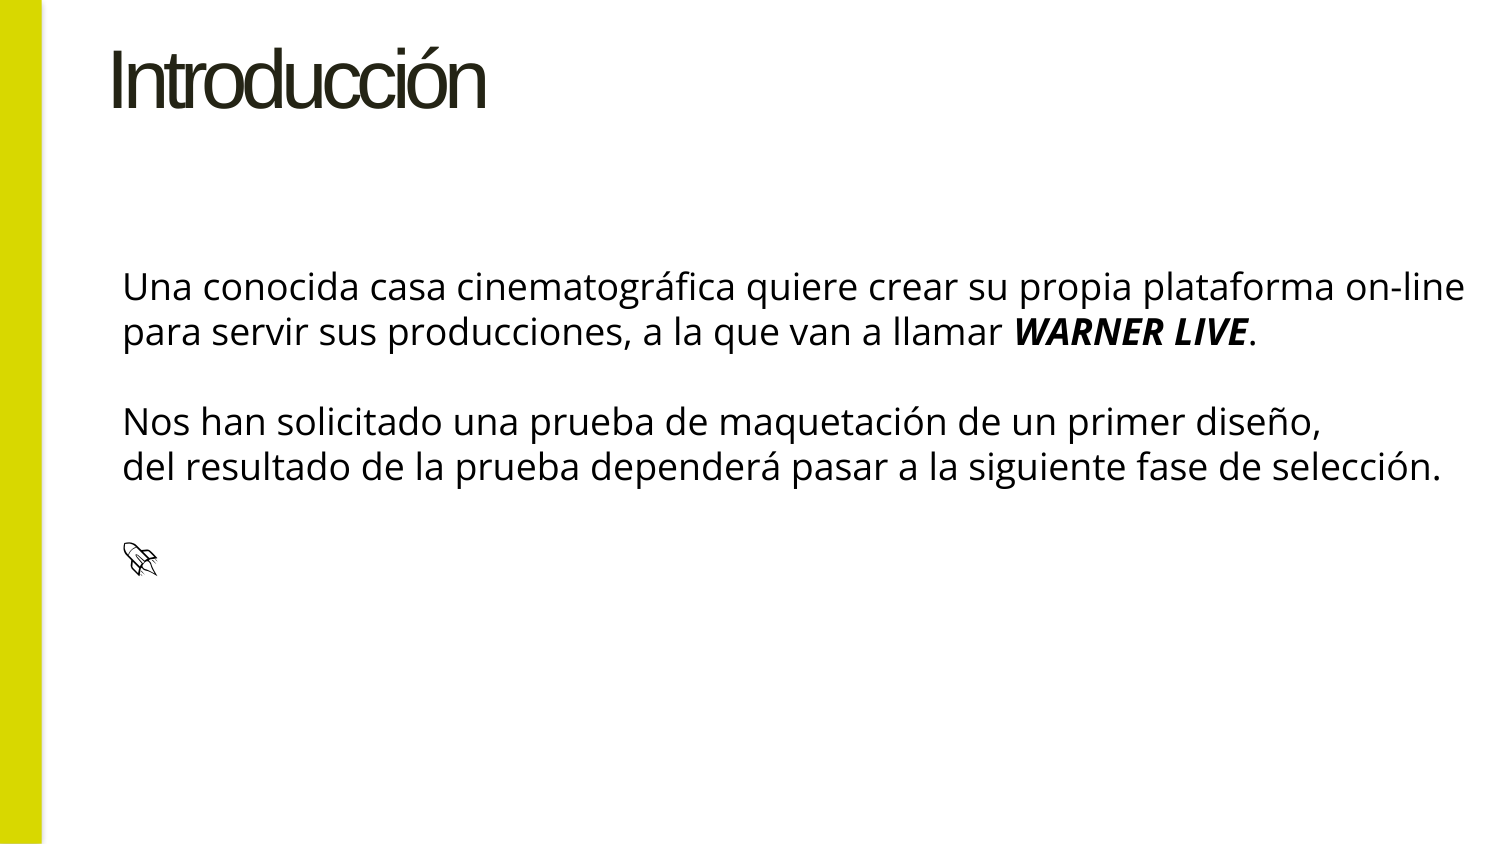

# Introducción
Una conocida casa cinematográfica quiere crear su propia plataforma on-line
para servir sus producciones, a la que van a llamar WARNER LIVE.

Nos han solicitado una prueba de maquetación de un primer diseño,
del resultado de la prueba dependerá pasar a la siguiente fase de selección.

🚀